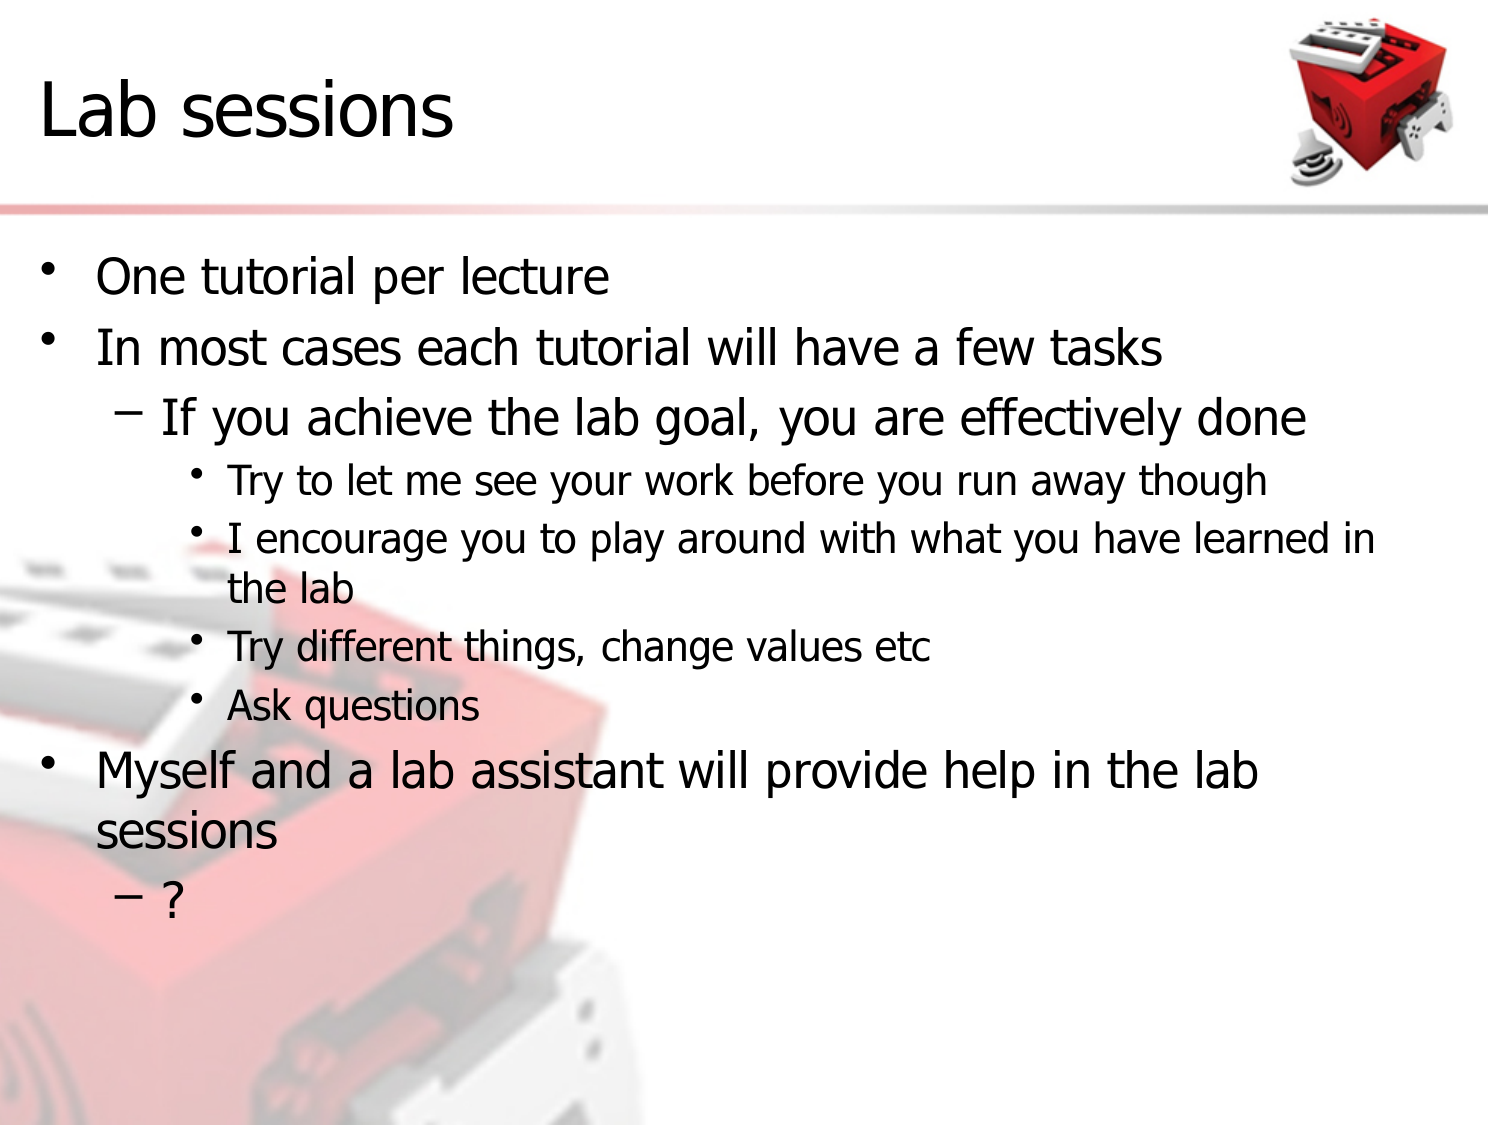

# Lab sessions
One tutorial per lecture
In most cases each tutorial will have a few tasks
If you achieve the lab goal, you are effectively done
Try to let me see your work before you run away though
I encourage you to play around with what you have learned in the lab
Try different things, change values etc
Ask questions
Myself and a lab assistant will provide help in the lab sessions
?